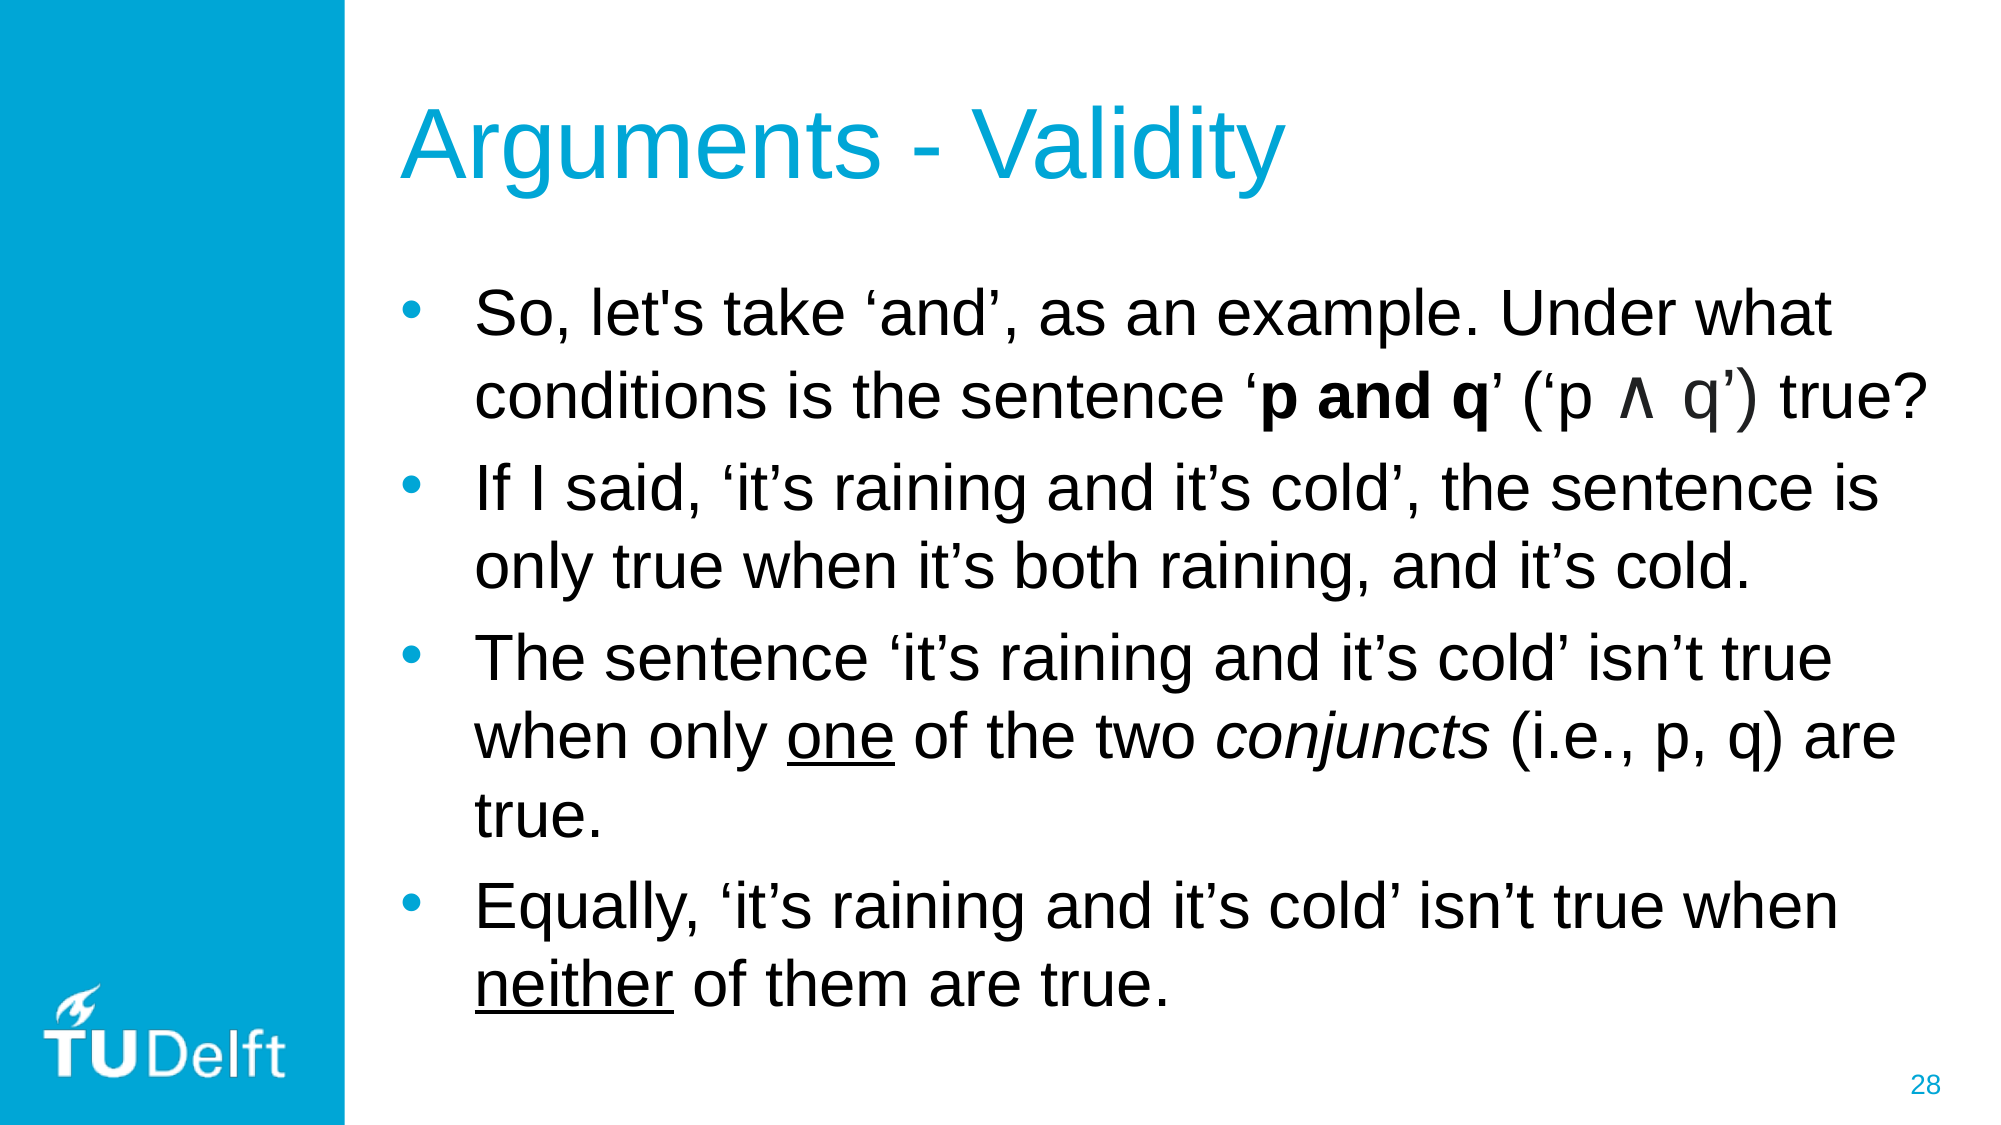

# Arguments - Validity
So, let's take ‘and’, as an example. Under what conditions is the sentence ‘p and q’ (‘p ∧ q’) true?
If I said, ‘it’s raining and it’s cold’, the sentence is only true when it’s both raining, and it’s cold.
The sentence ‘it’s raining and it’s cold’ isn’t true when only one of the two conjuncts (i.e., p, q) are true.
Equally, ‘it’s raining and it’s cold’ isn’t true when neither of them are true.